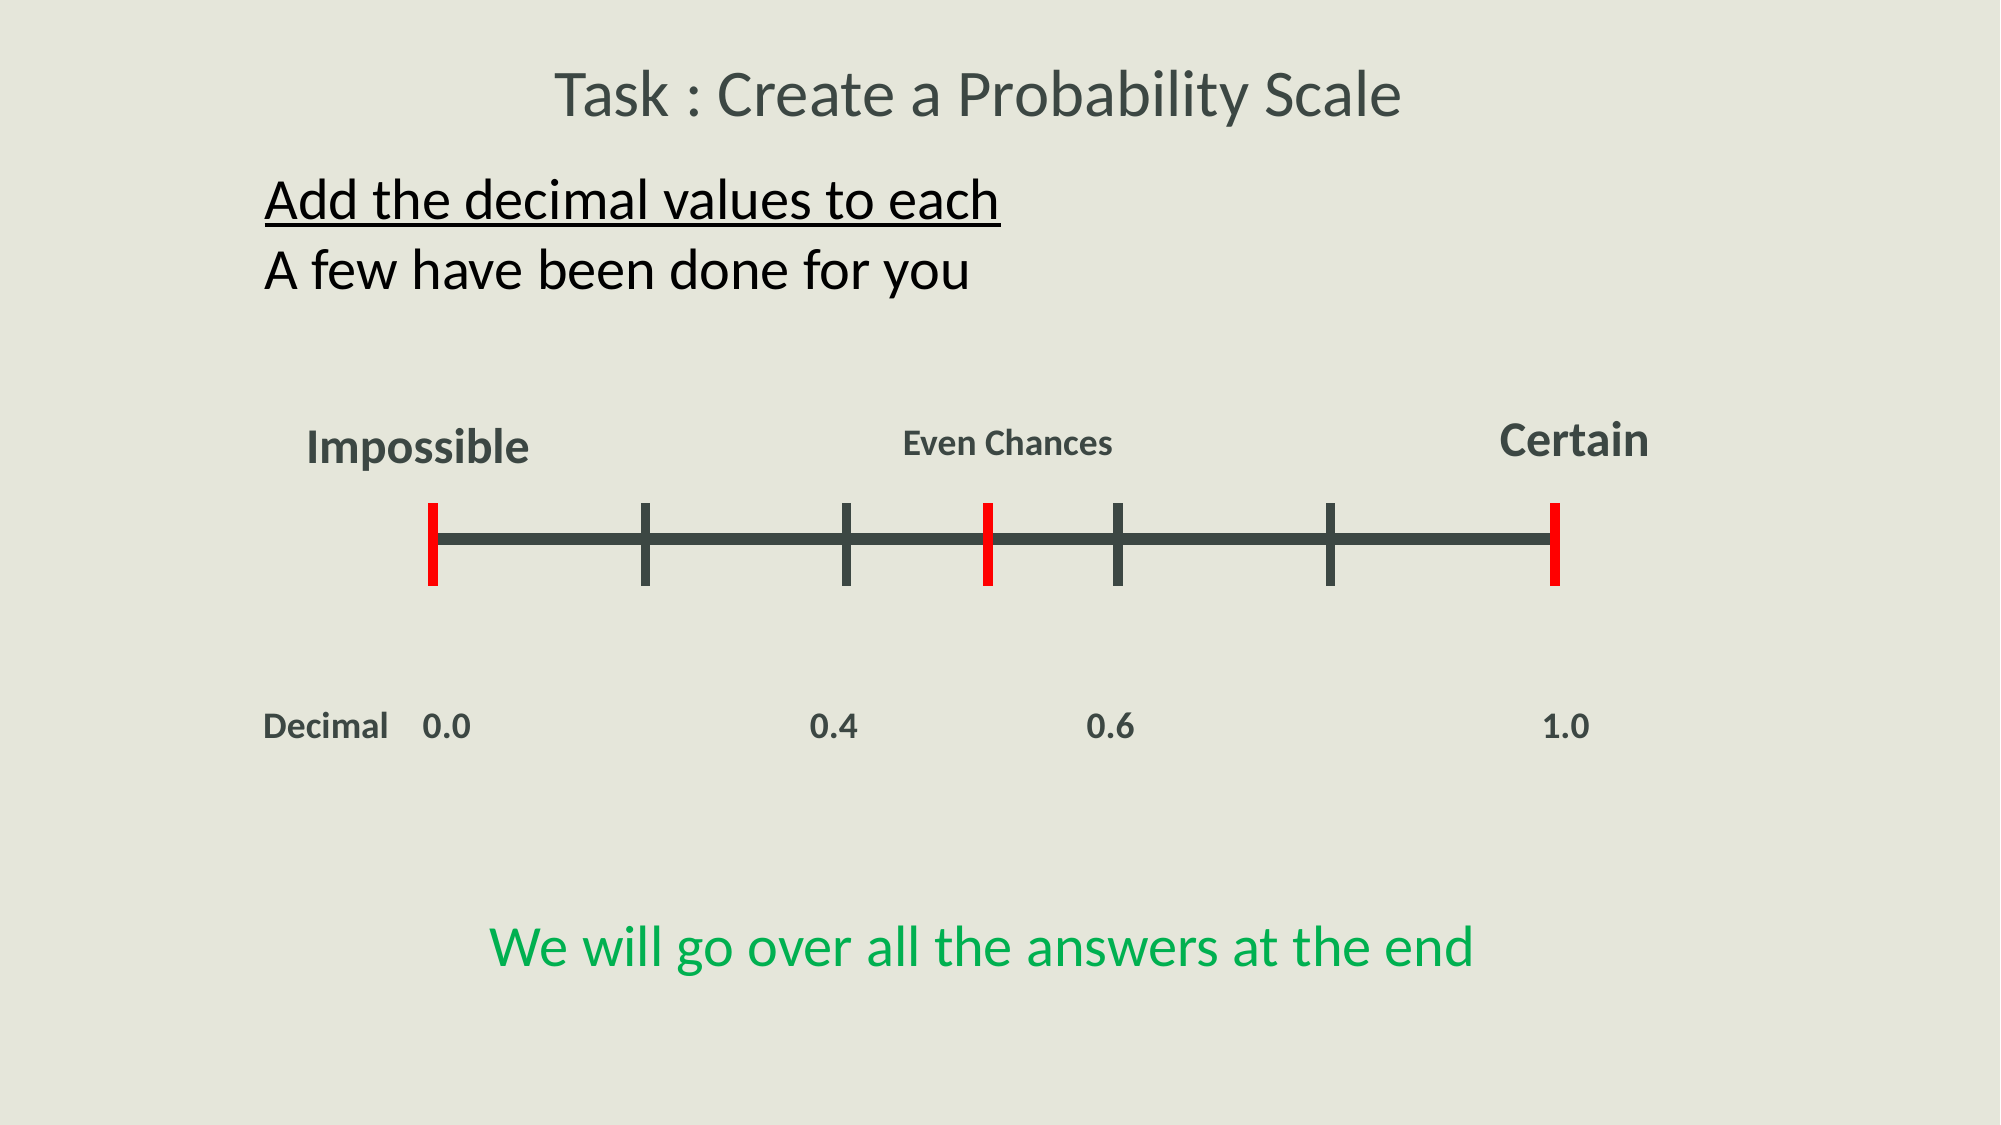

Task : Create a Probability Scale
Add the decimal values to each
A few have been done for you
Certain
Impossible
Even Chances
Decimal    0.0                                        0.4                           0.6                                                1.0
We will go over all the answers at the end